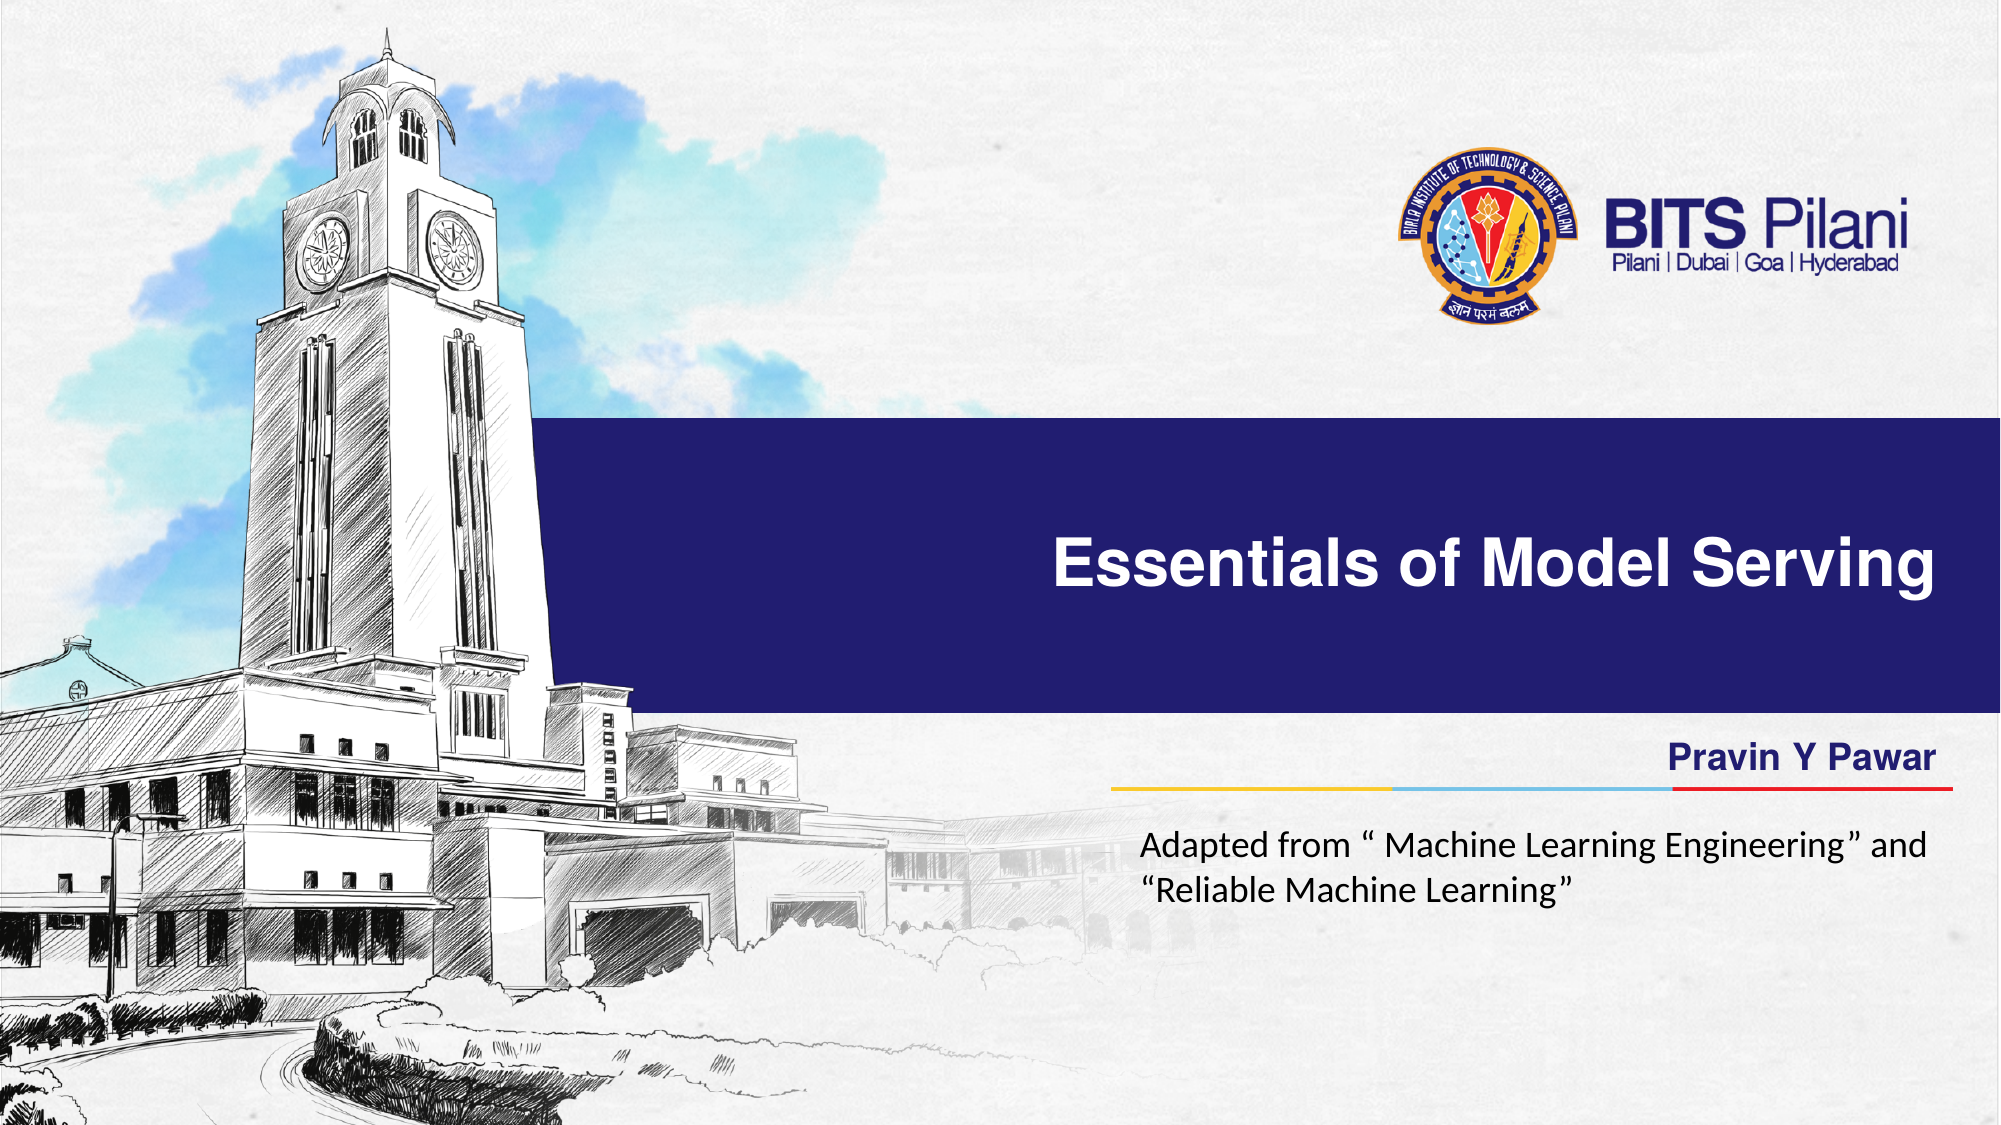

# Essentials of Model Serving
Pravin Y Pawar
Adapted from “ Machine Learning Engineering” and
“Reliable Machine Learning”